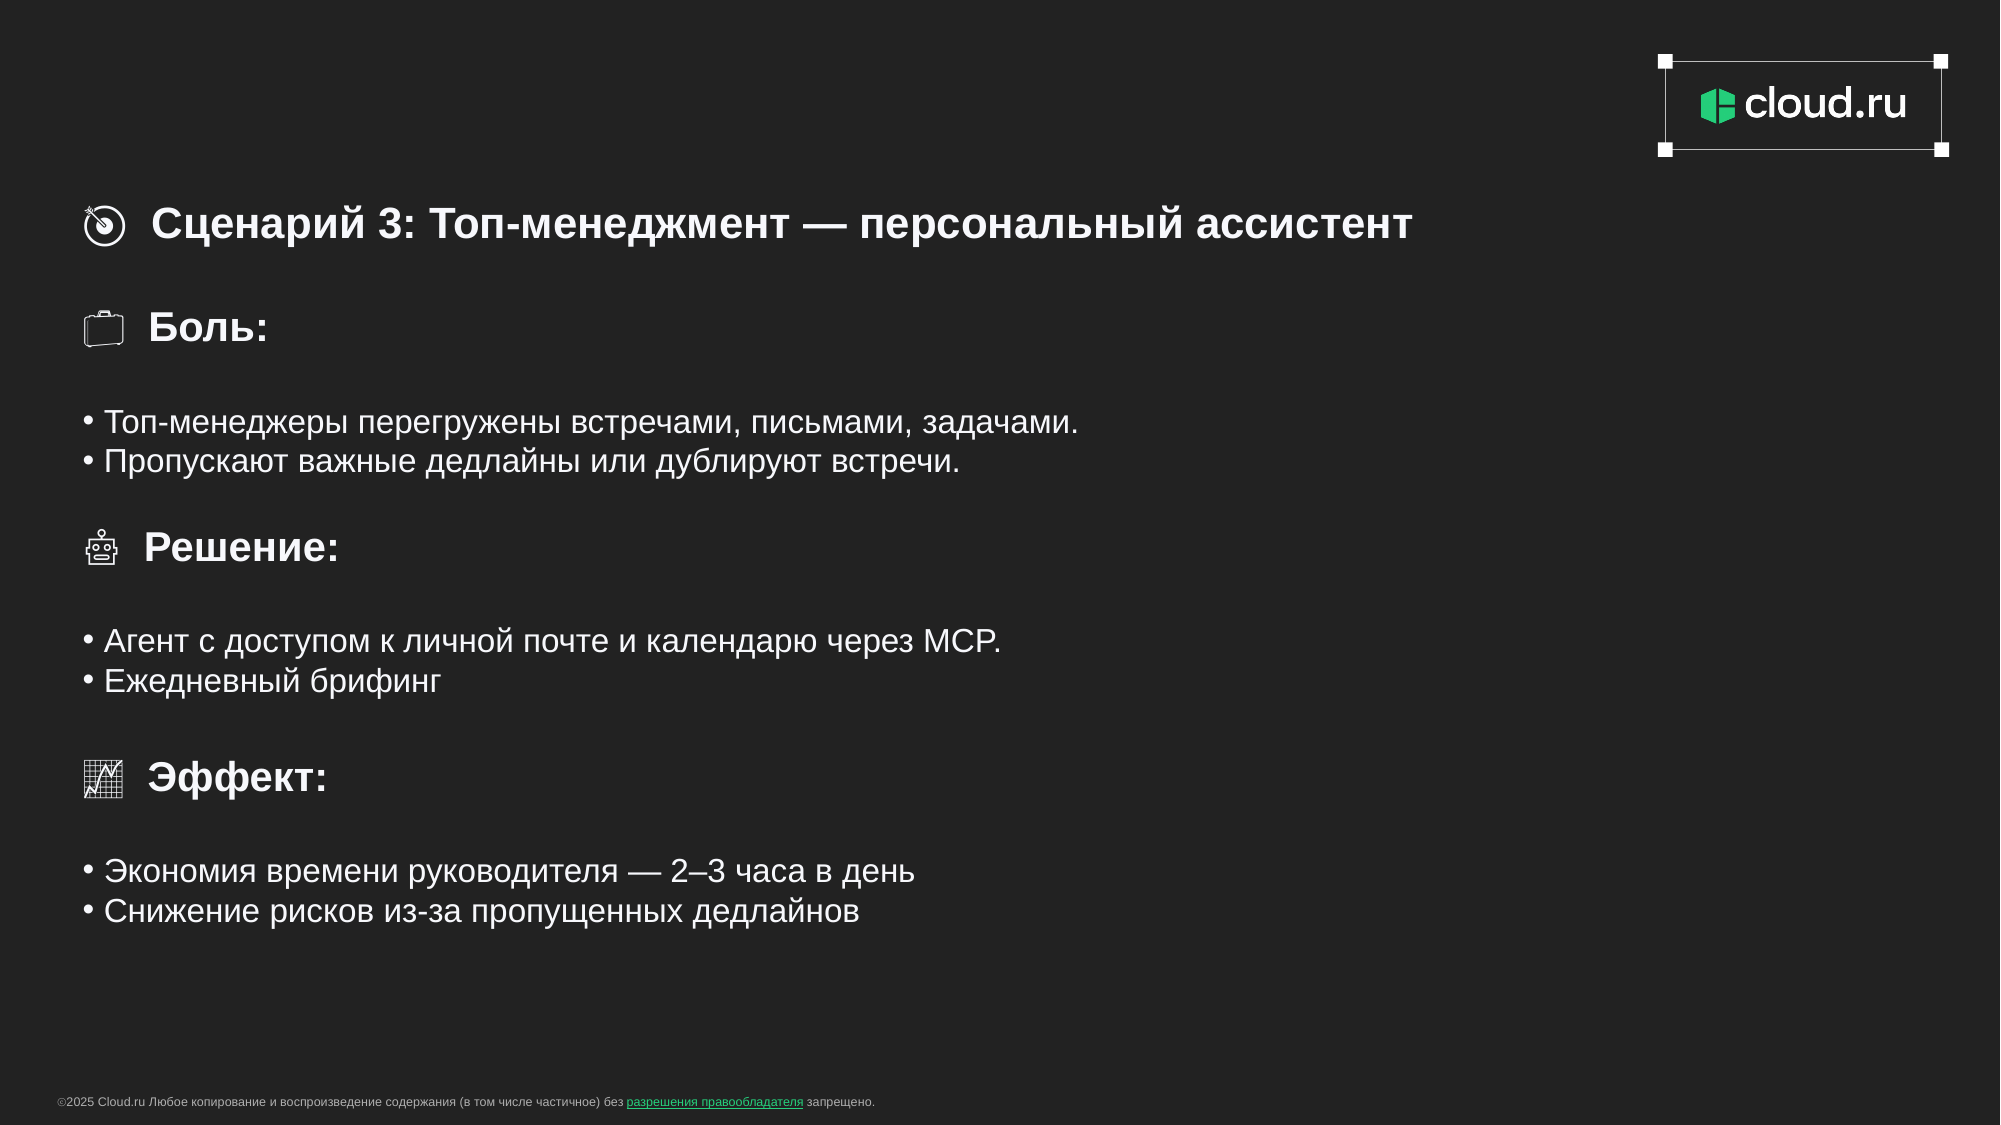

🎯  Сценарий 3: Топ-менеджмент — персональный ассистент

💼  Боль:

 Топ-менеджеры перегружены встречами, письмами, задачами.
 Пропускают важные дедлайны или дублируют встречи.

🤖  Решение:

 Агент с доступом к личной почте и календарю через MCP.
 Ежедневный брифинг

📈  Эффект:

 Экономия времени руководителя — 2–3 часа в день
 Снижение рисков из-за пропущенных дедлайнов